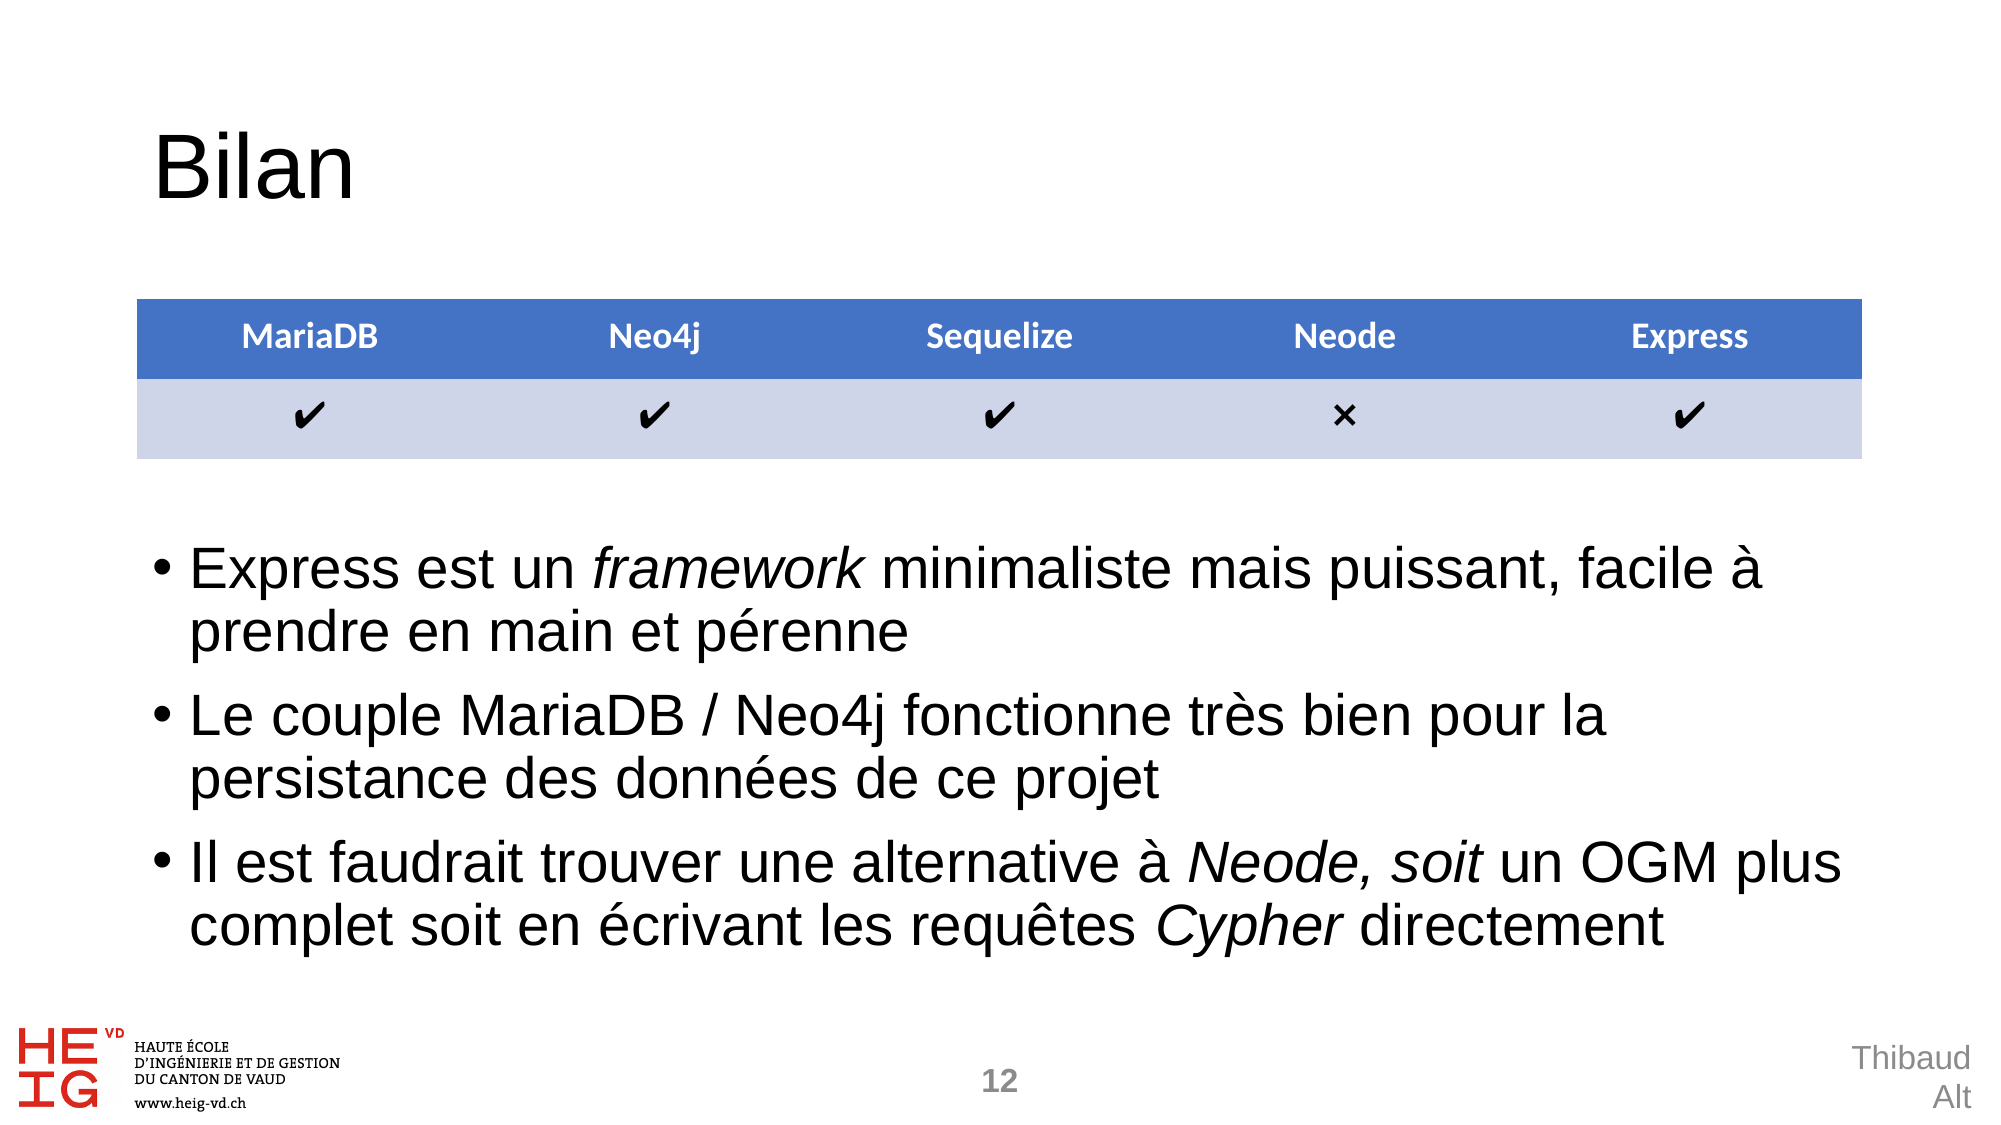

# Bilan
| MariaDB | Neo4j | Sequelize | Neode | Express |
| --- | --- | --- | --- | --- |
| ✔️ | ✔️ | ✔️ | ❌ | ✔️ |
Express est un framework minimaliste mais puissant, facile à prendre en main et pérenne
Le couple MariaDB / Neo4j fonctionne très bien pour la persistance des données de ce projet
Il est faudrait trouver une alternative à Neode, soit un OGM plus complet soit en écrivant les requêtes Cypher directement
12